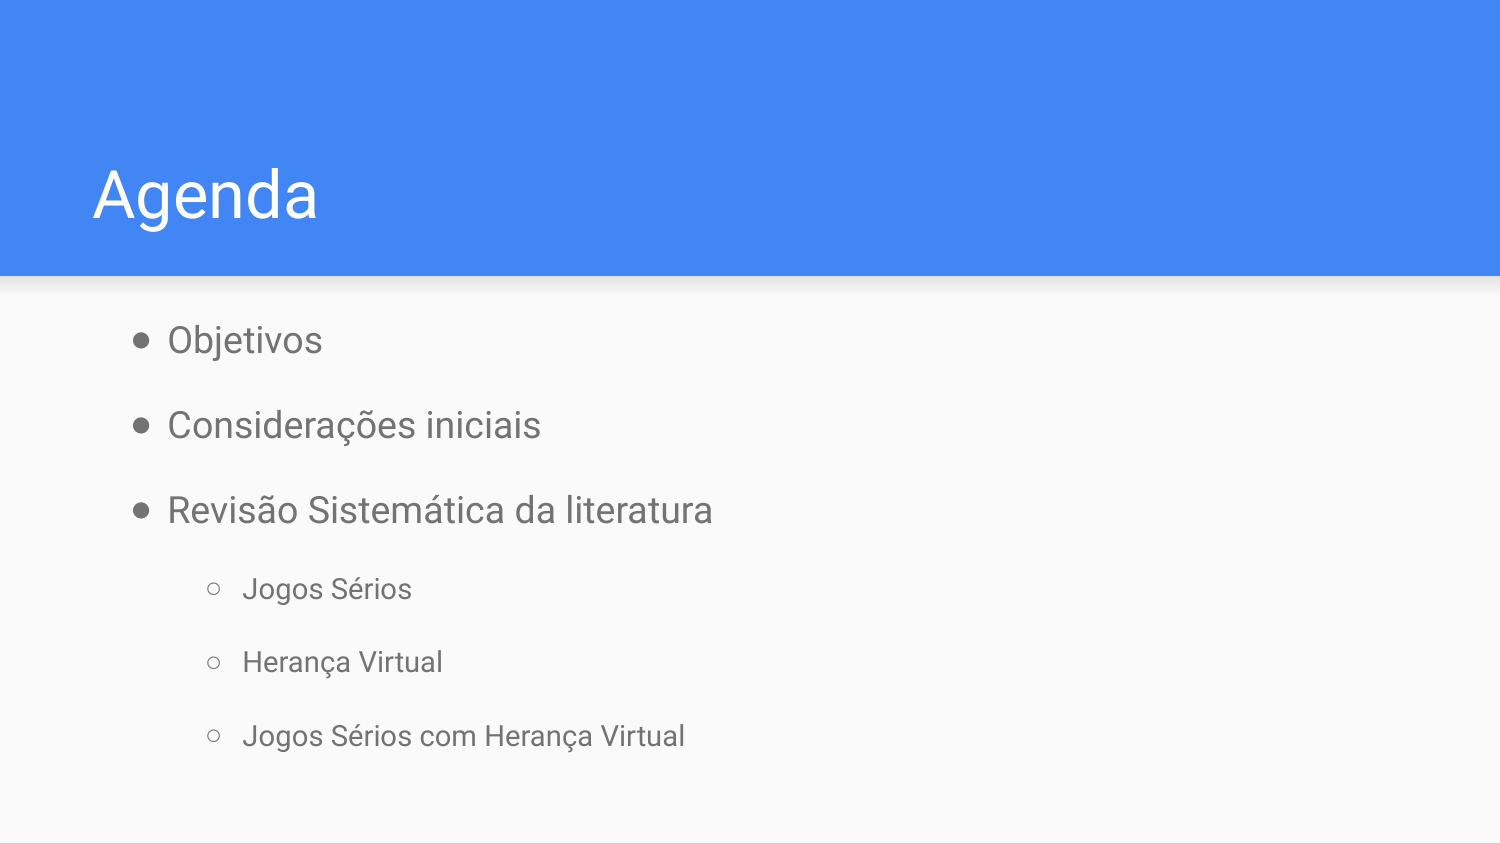

# Agenda
Objetivos
Considerações iniciais
Revisão Sistemática da literatura
Jogos Sérios
Herança Virtual
Jogos Sérios com Herança Virtual